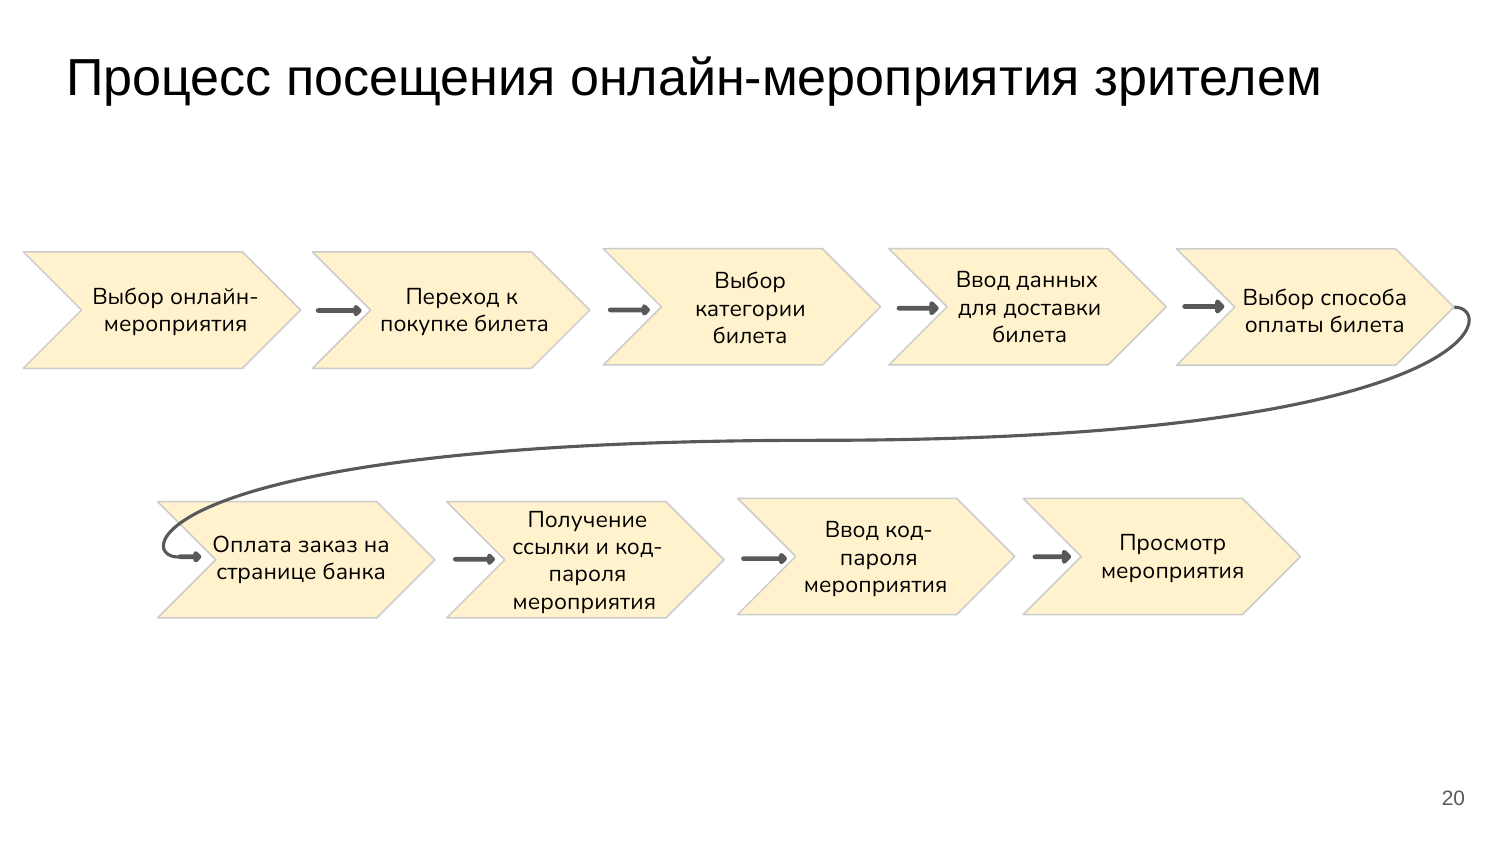

Процесс посещения онлайн-мероприятия зрителем

Ввод данных
для доставки билета
Выбор категории билета

Переход к
покупке билета
Выбор онлайн-
мероприятия
Выбор способа оплаты билета

Получение ссылки и код-пароля
мероприятия

Ввод код-пароля
мероприятия

Просмотр
мероприятия
Оплата заказ на странице банка

20